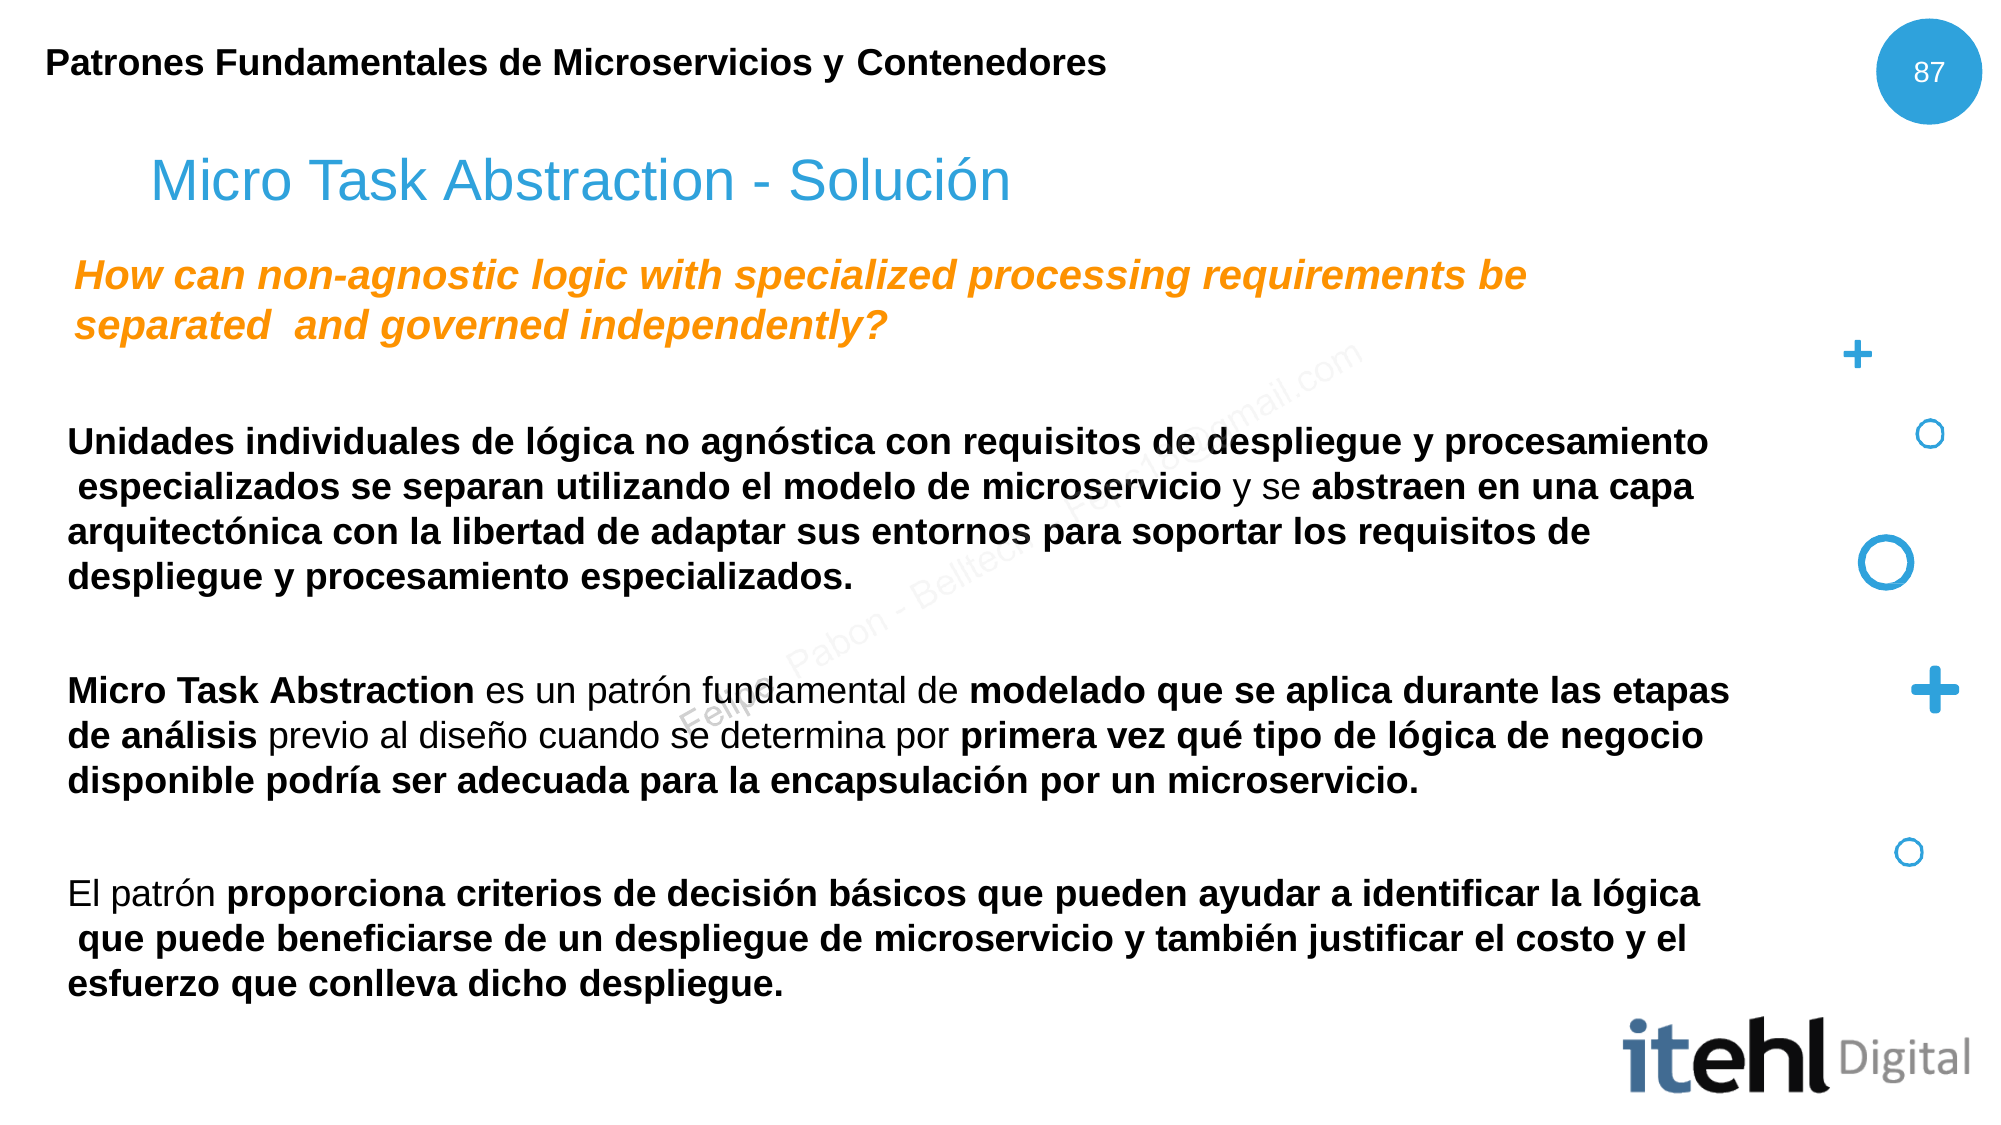

Patrones Fundamentales de Microservicios y Contenedores
87
# Micro Task Abstraction - Solución
How can non-agnostic logic with specialized processing requirements be separated  and governed independently?

Unidades individuales de lógica no agnóstica con requisitos de despliegue y procesamiento  especializados se separan utilizando el modelo de microservicio y se abstraen en una capa  arquitectónica con la libertad de adaptar sus entornos para soportar los requisitos de  despliegue y procesamiento especializados.

Micro Task Abstraction es un patrón fundamental de modelado que se aplica durante las etapas  de análisis previo al diseño cuando se determina por primera vez qué tipo de lógica de negocio  disponible podría ser adecuada para la encapsulación por un microservicio.

El patrón proporciona criterios de decisión básicos que pueden ayudar a identificar la lógica  que puede beneficiarse de un despliegue de microservicio y también justificar el costo y el  esfuerzo que conlleva dicho despliegue.